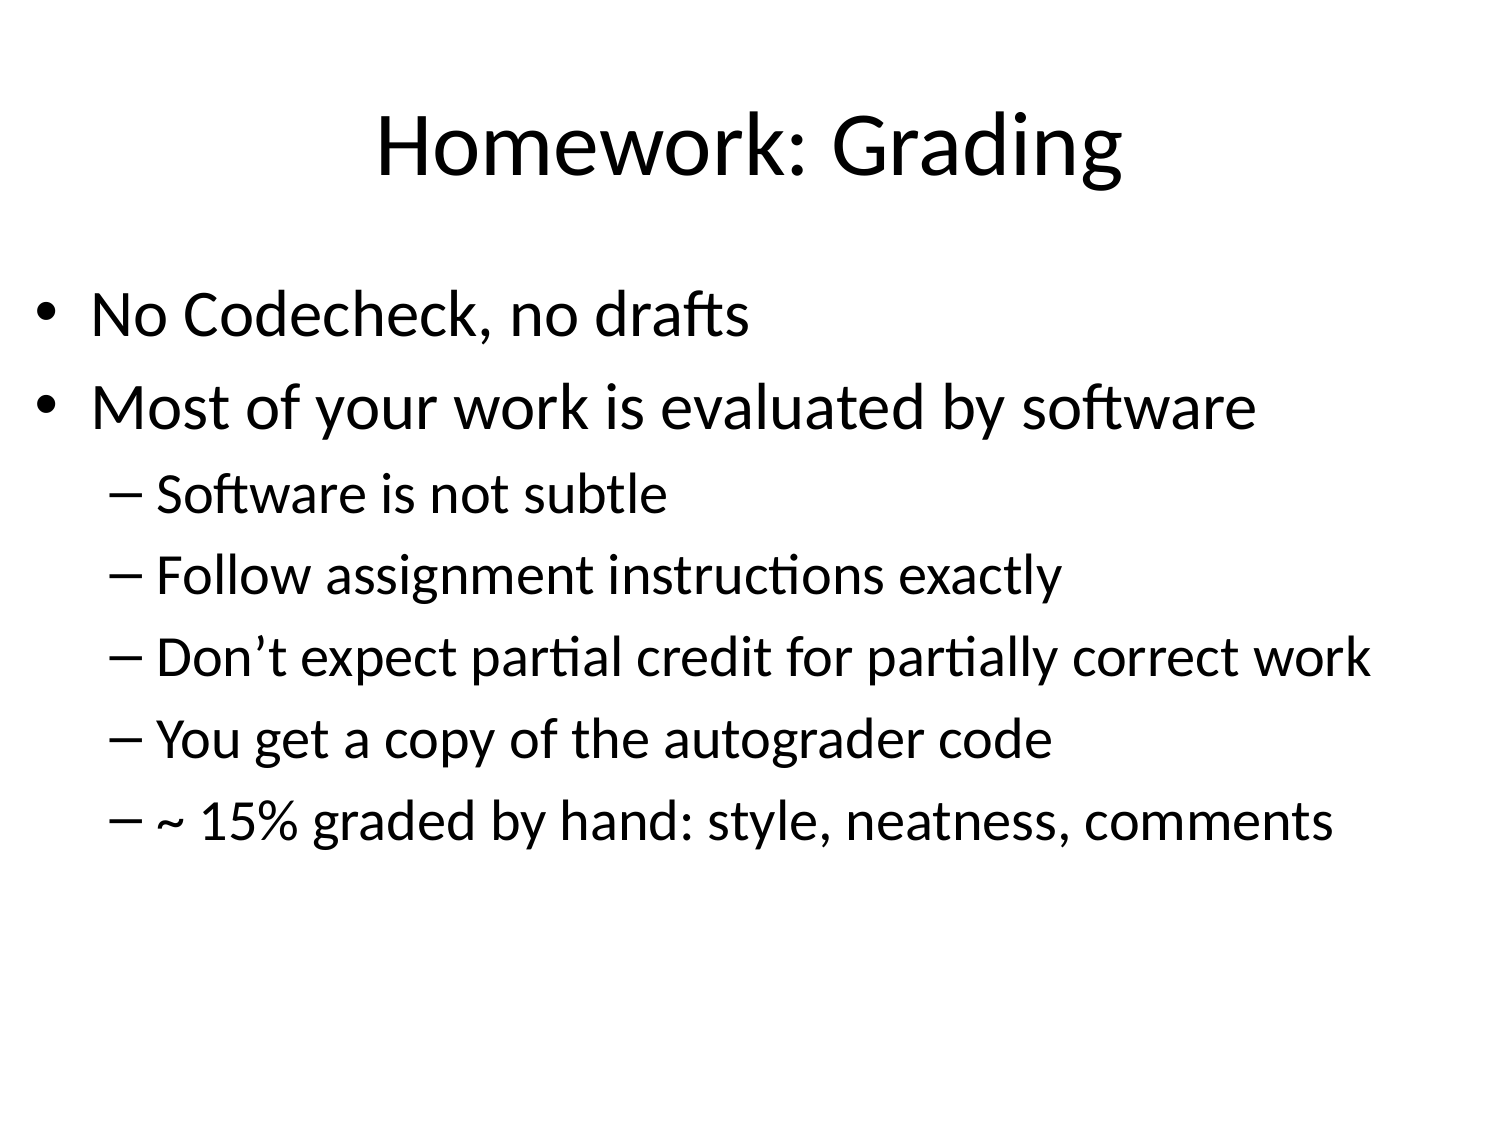

# Homework: Grading
No Codecheck, no drafts
Most of your work is evaluated by software
Software is not subtle
Follow assignment instructions exactly
Don’t expect partial credit for partially correct work
You get a copy of the autograder code
~ 15% graded by hand: style, neatness, comments